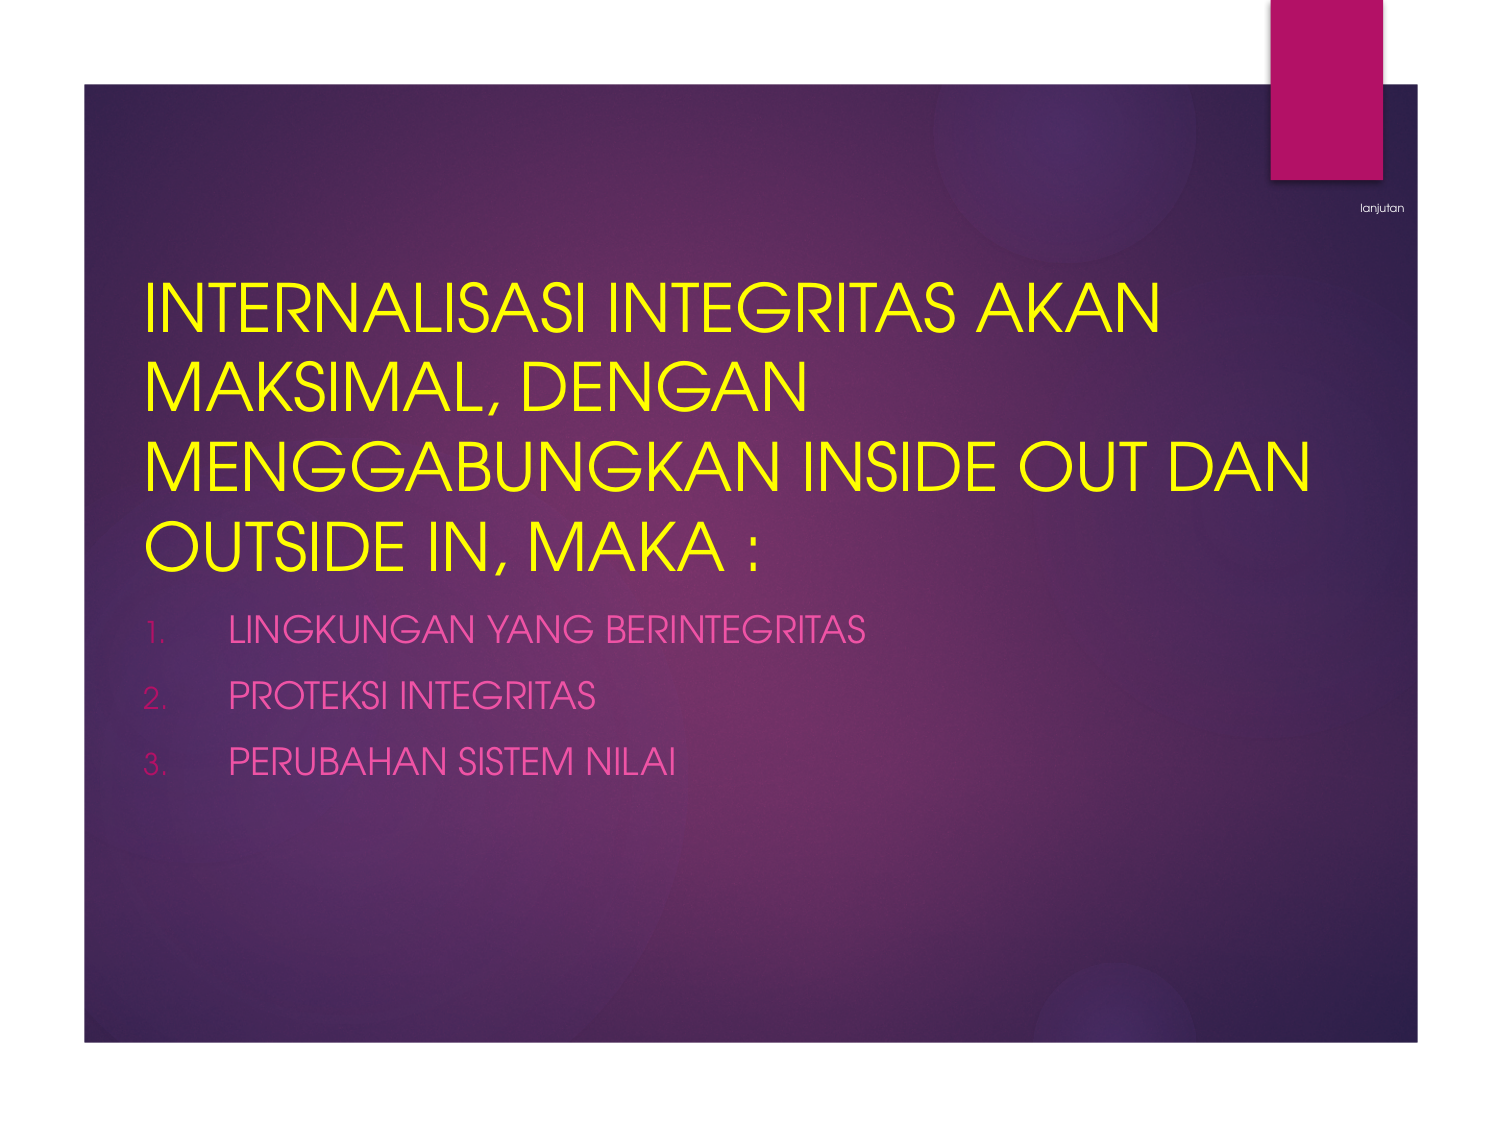

# lanjutan
Internalisasi integritas akan maksimal, dengan menggabungkan Inside out dan Outside in, maka :
Lingkungan yang berintegritas
Proteksi integritas
Perubahan sistem nilai